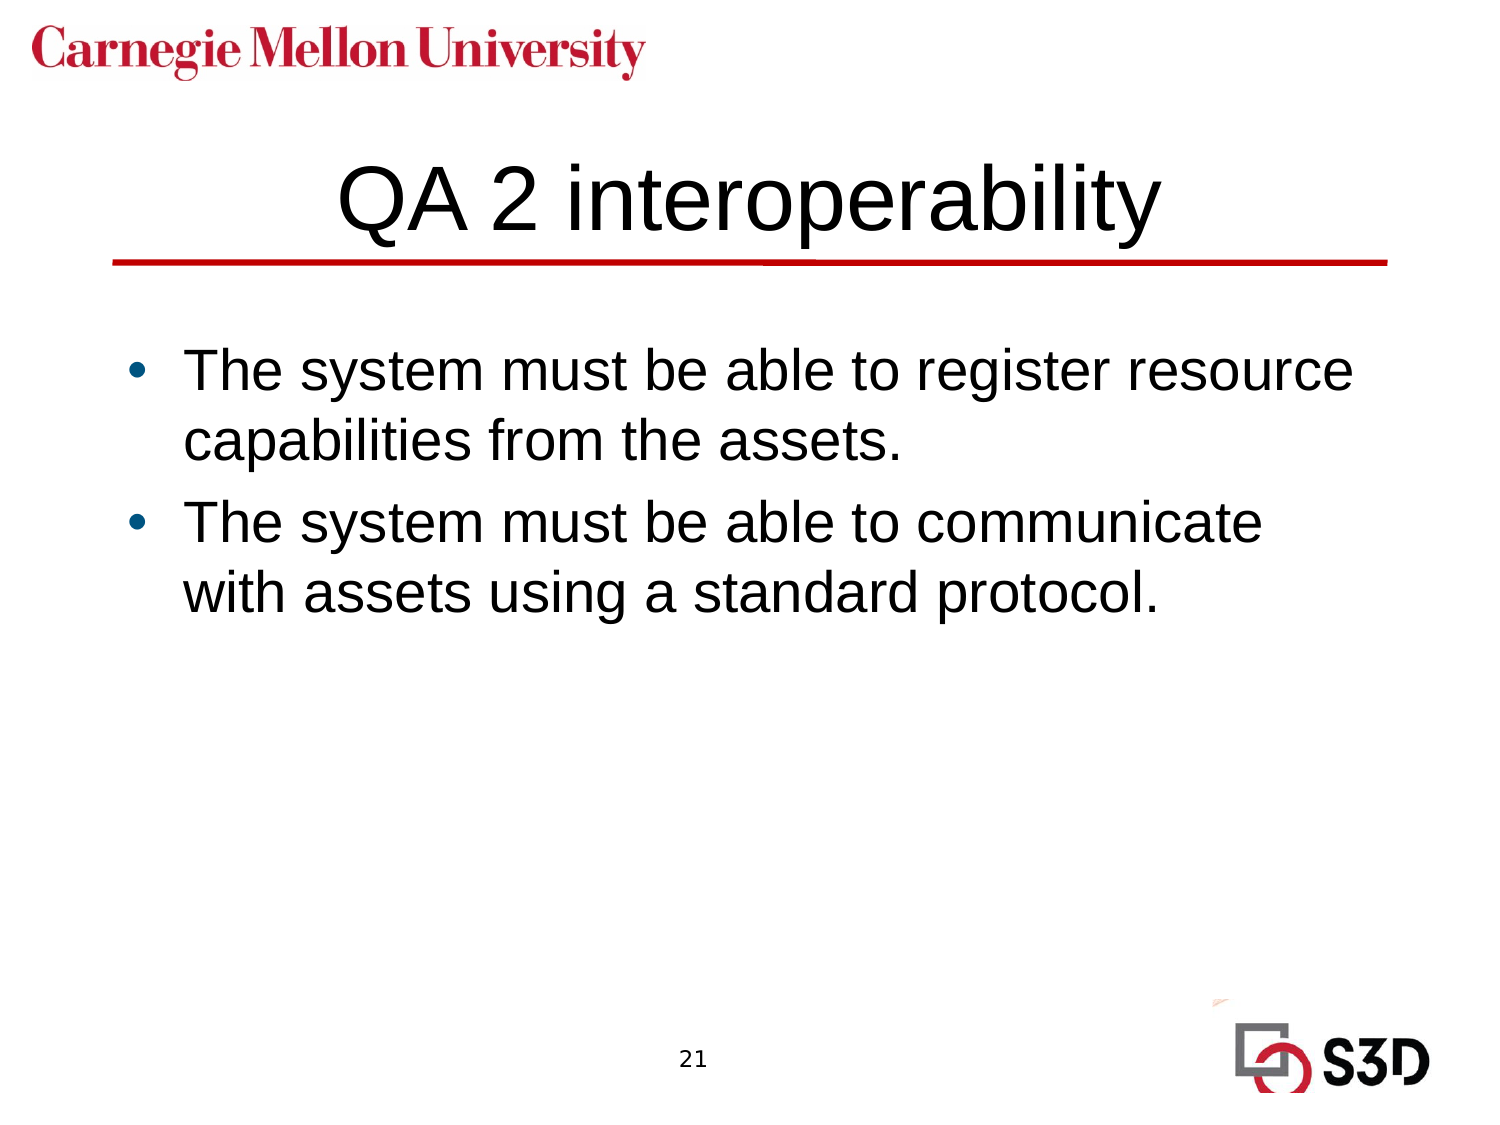

# QA 2 interoperability
The system must be able to register resource capabilities from the assets.
The system must be able to communicate with assets using a standard protocol.